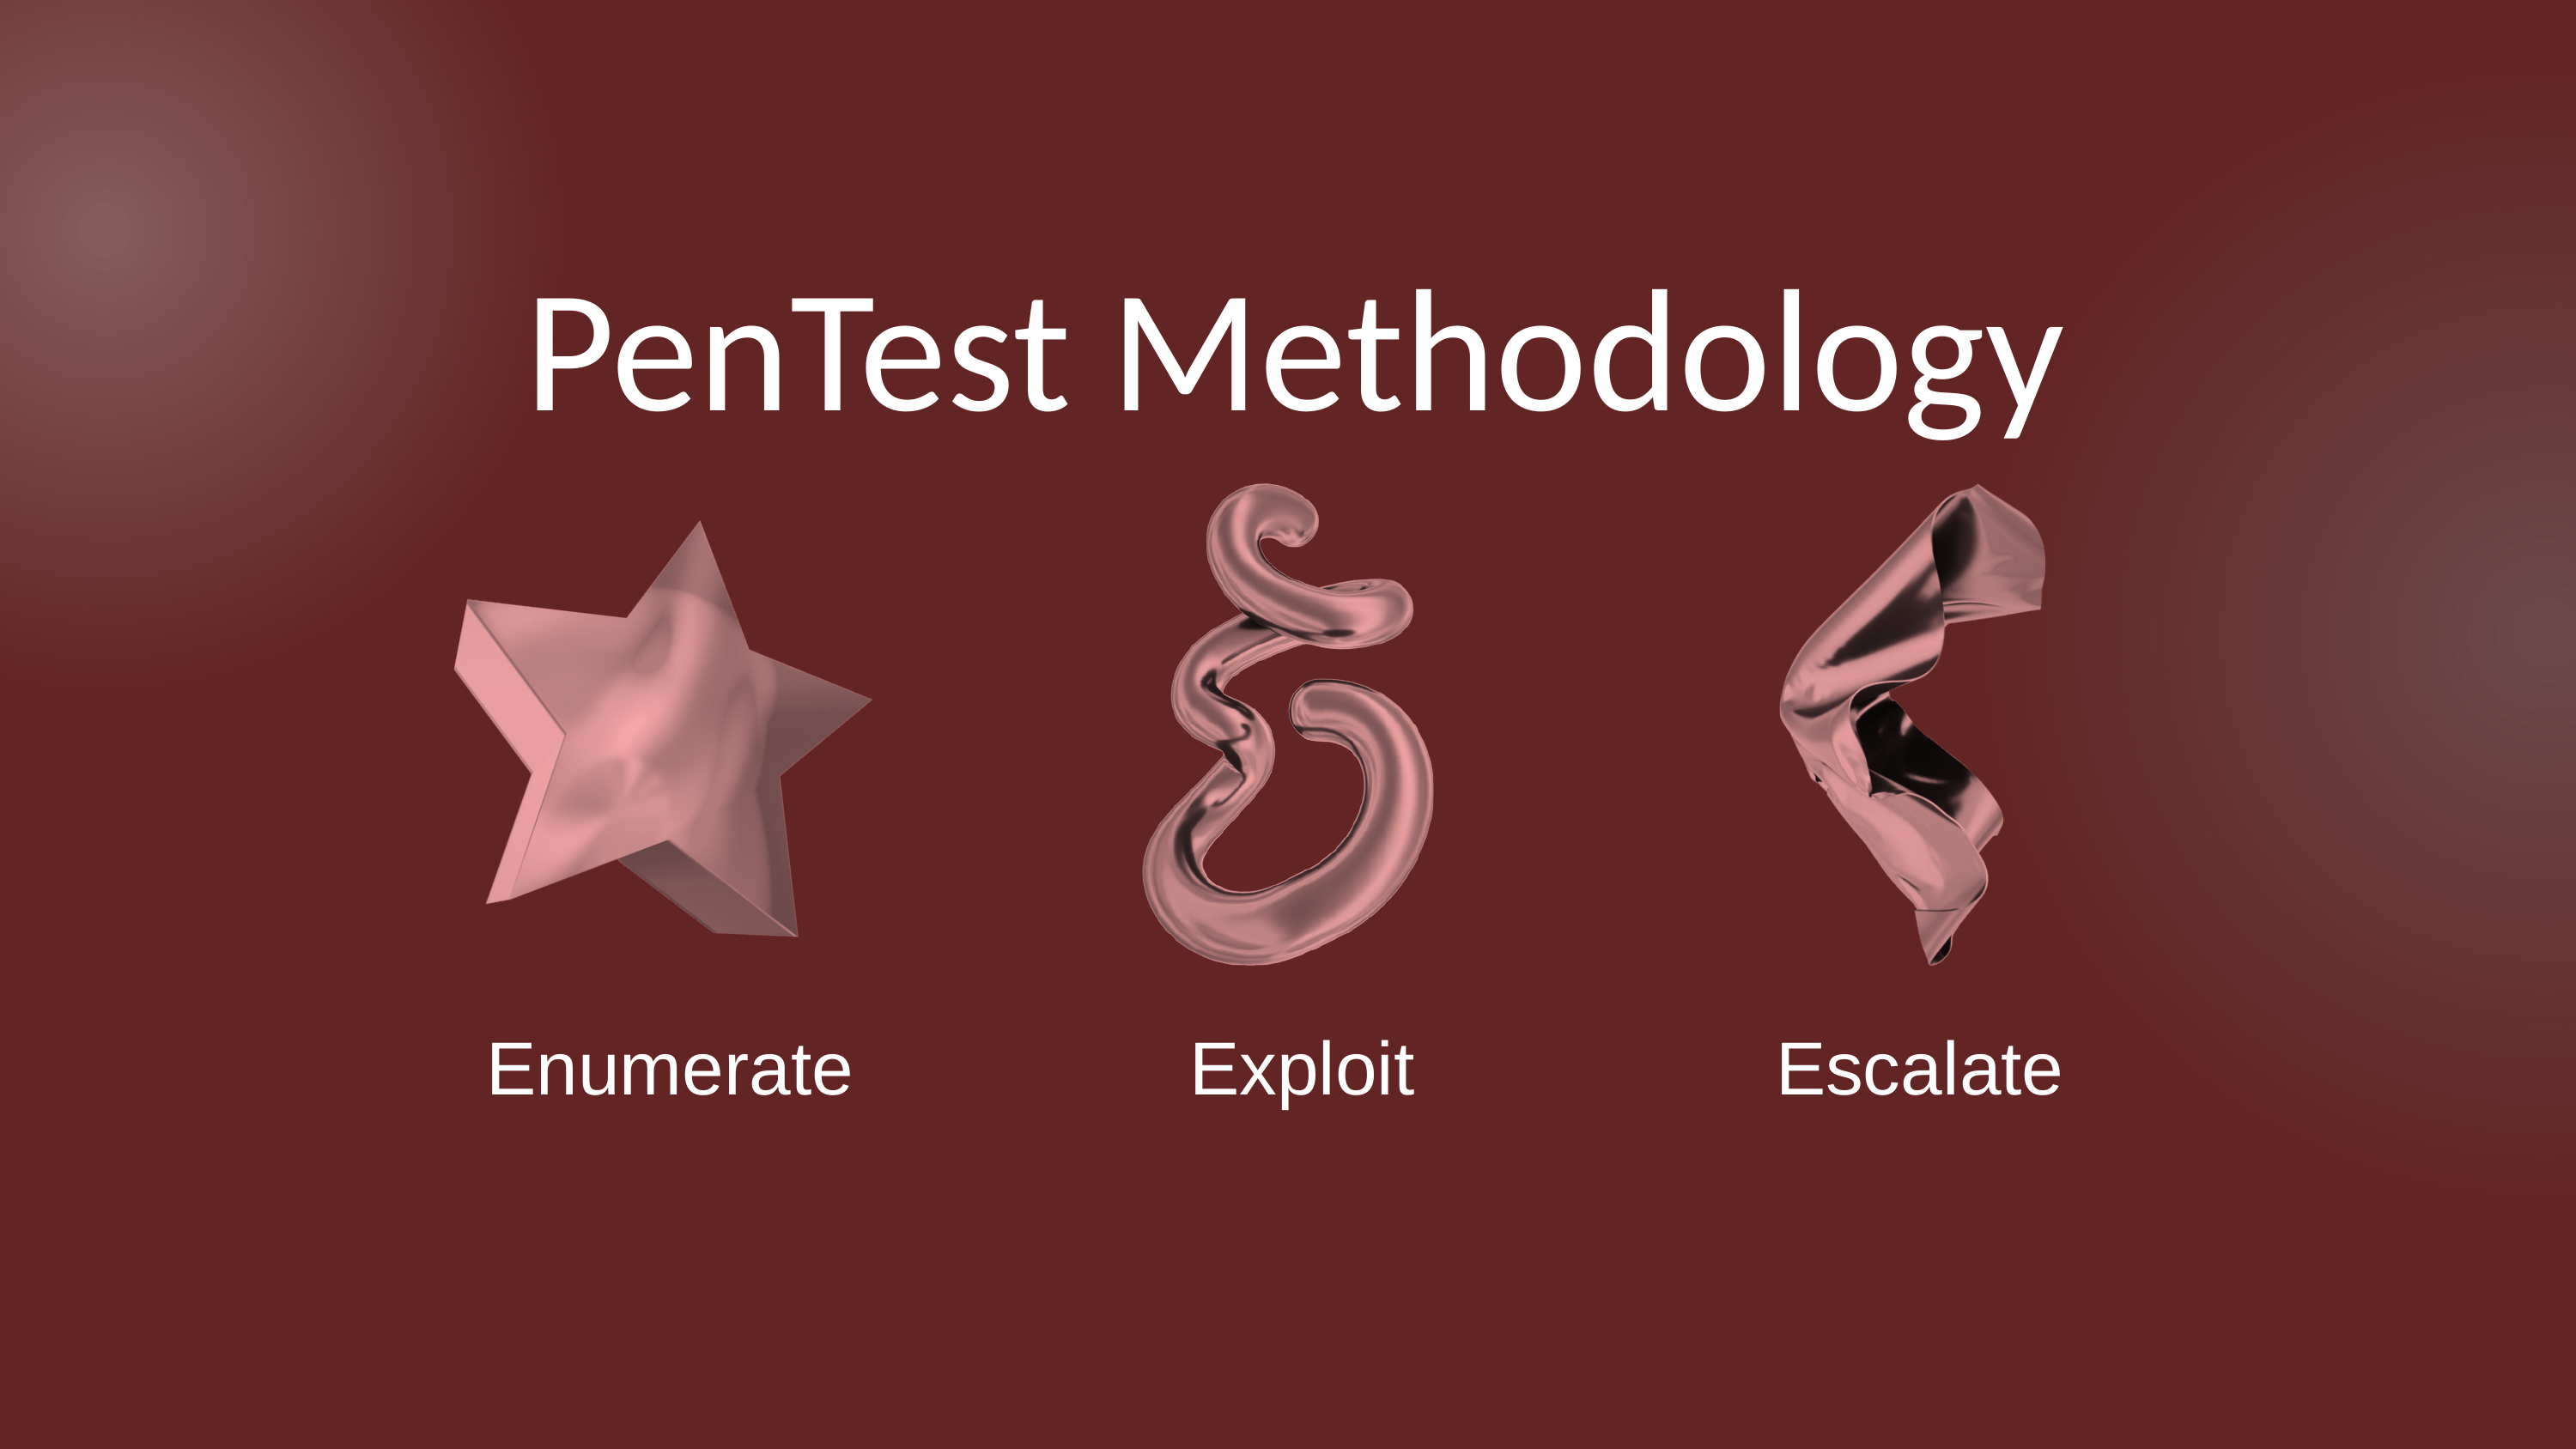

PenTest Methodology

Enumerate
Exploit
Escalate

OSINT

NMAP
SERVICES